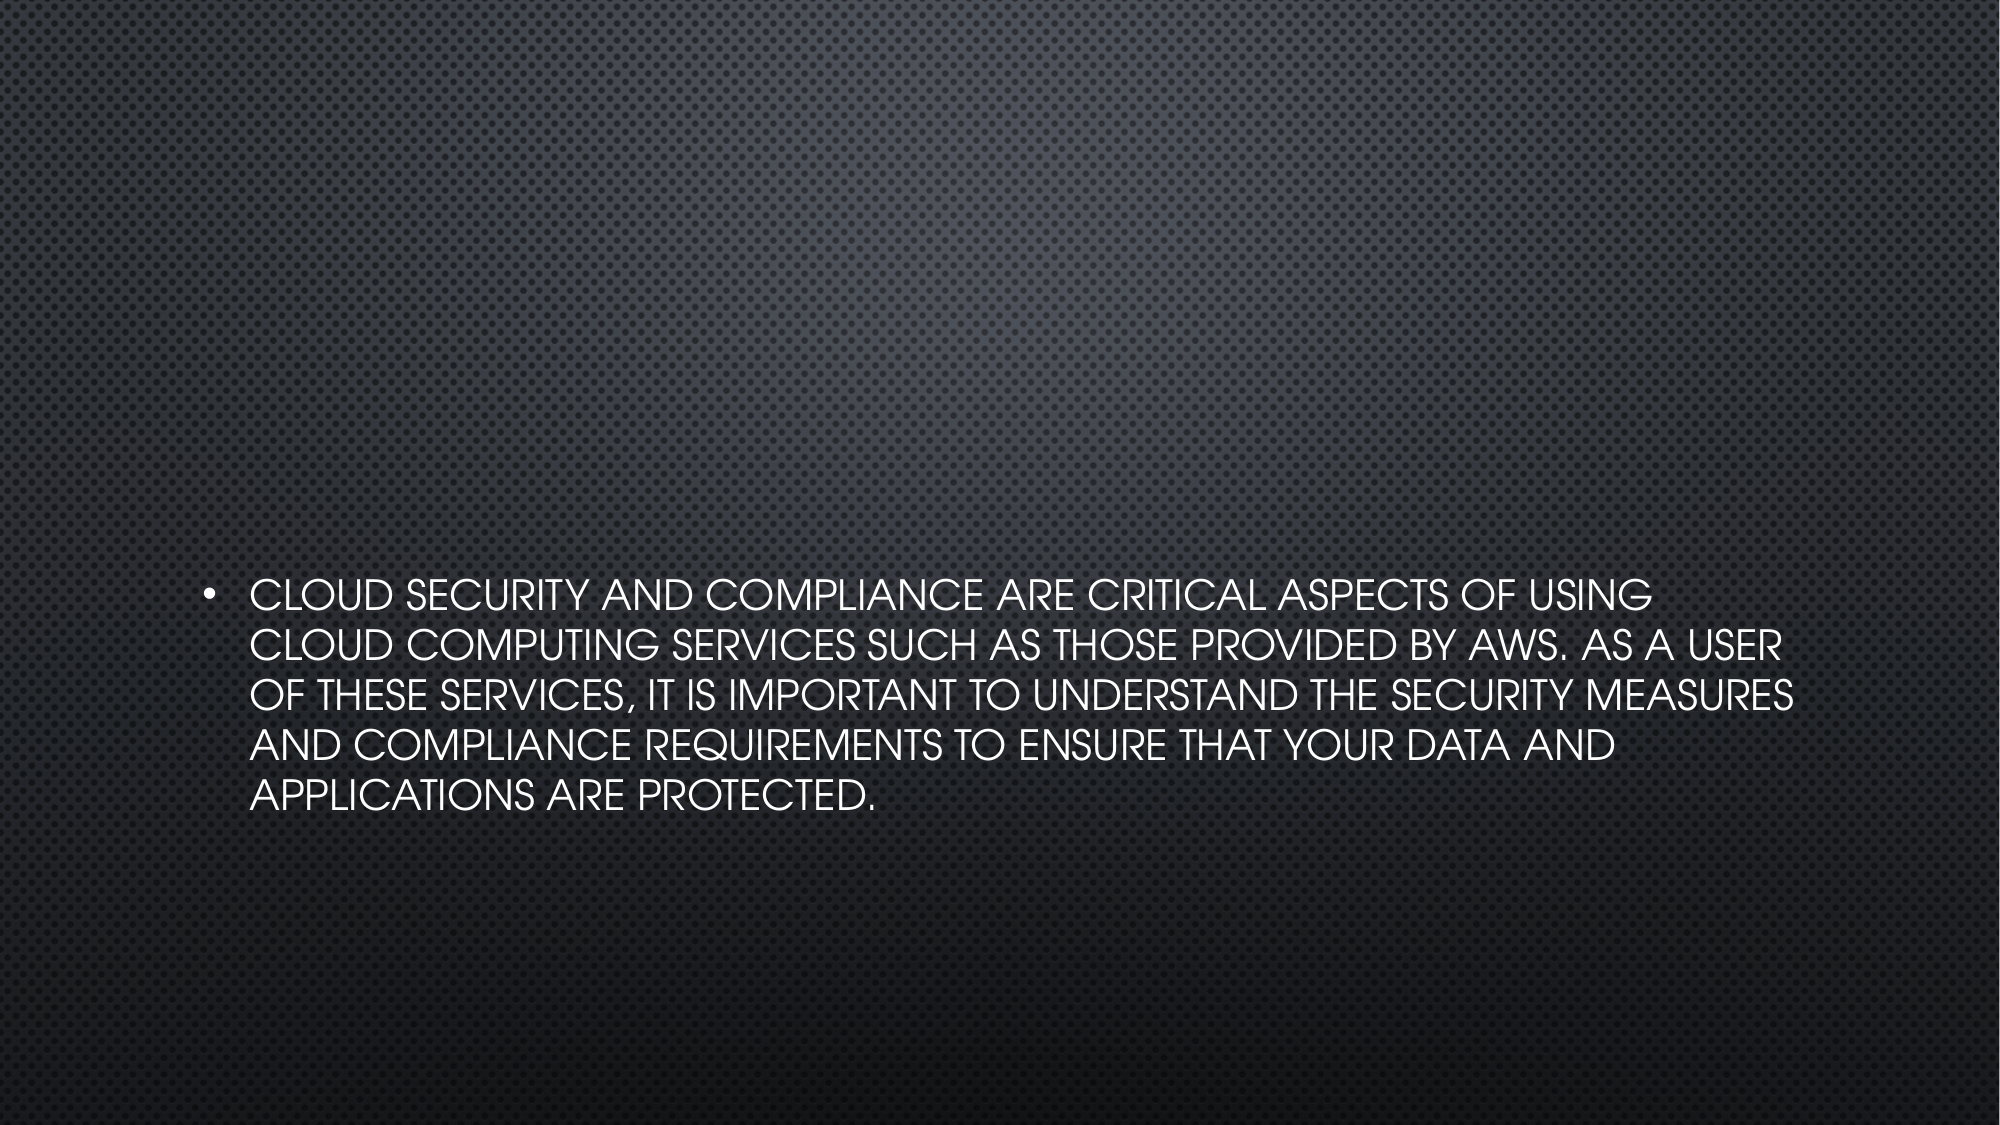

#
Cloud security and compliance are critical aspects of using cloud computing services such as those provided by AWS. As a user of these services, it is important to understand the security measures and compliance requirements to ensure that your data and applications are protected.